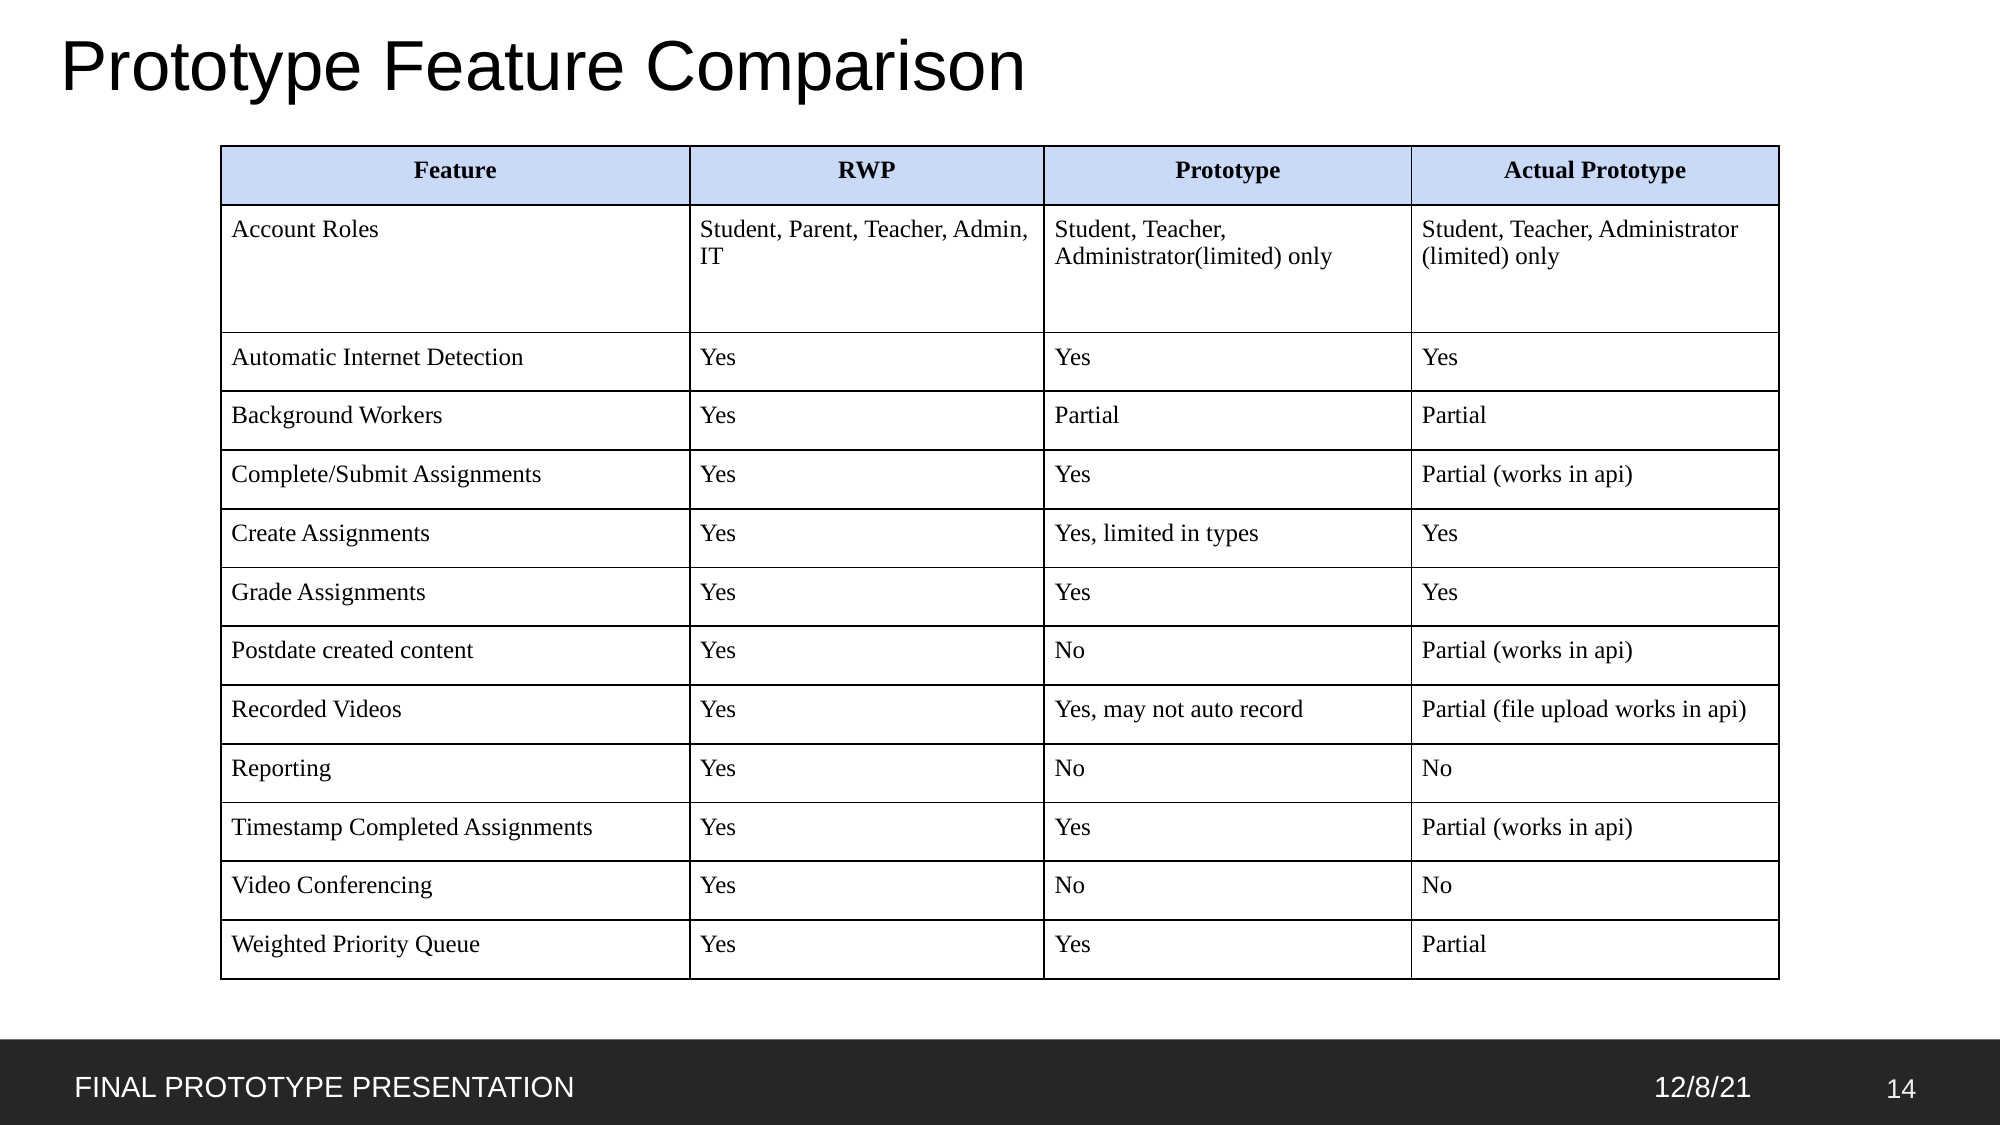

# Prototype Feature Comparison
| Feature | RWP | Prototype | Actual Prototype |
| --- | --- | --- | --- |
| Account Roles | Student, Parent, Teacher, Admin, IT | Student, Teacher, Administrator(limited) only | Student, Teacher, Administrator (limited) only |
| Automatic Internet Detection | Yes | Yes | Yes |
| Background Workers | Yes | Partial | Partial |
| Complete/Submit Assignments | Yes | Yes | Partial (works in api) |
| Create Assignments | Yes | Yes, limited in types | Yes |
| Grade Assignments | Yes | Yes | Yes |
| Postdate created content | Yes | No | Partial (works in api) |
| Recorded Videos | Yes | Yes, may not auto record | Partial (file upload works in api) |
| Reporting | Yes | No | No |
| Timestamp Completed Assignments | Yes | Yes | Partial (works in api) |
| Video Conferencing | Yes | No | No |
| Weighted Priority Queue | Yes | Yes | Partial |
14

FINAL PROTOTYPE PRESENTATION
12/8/21
14